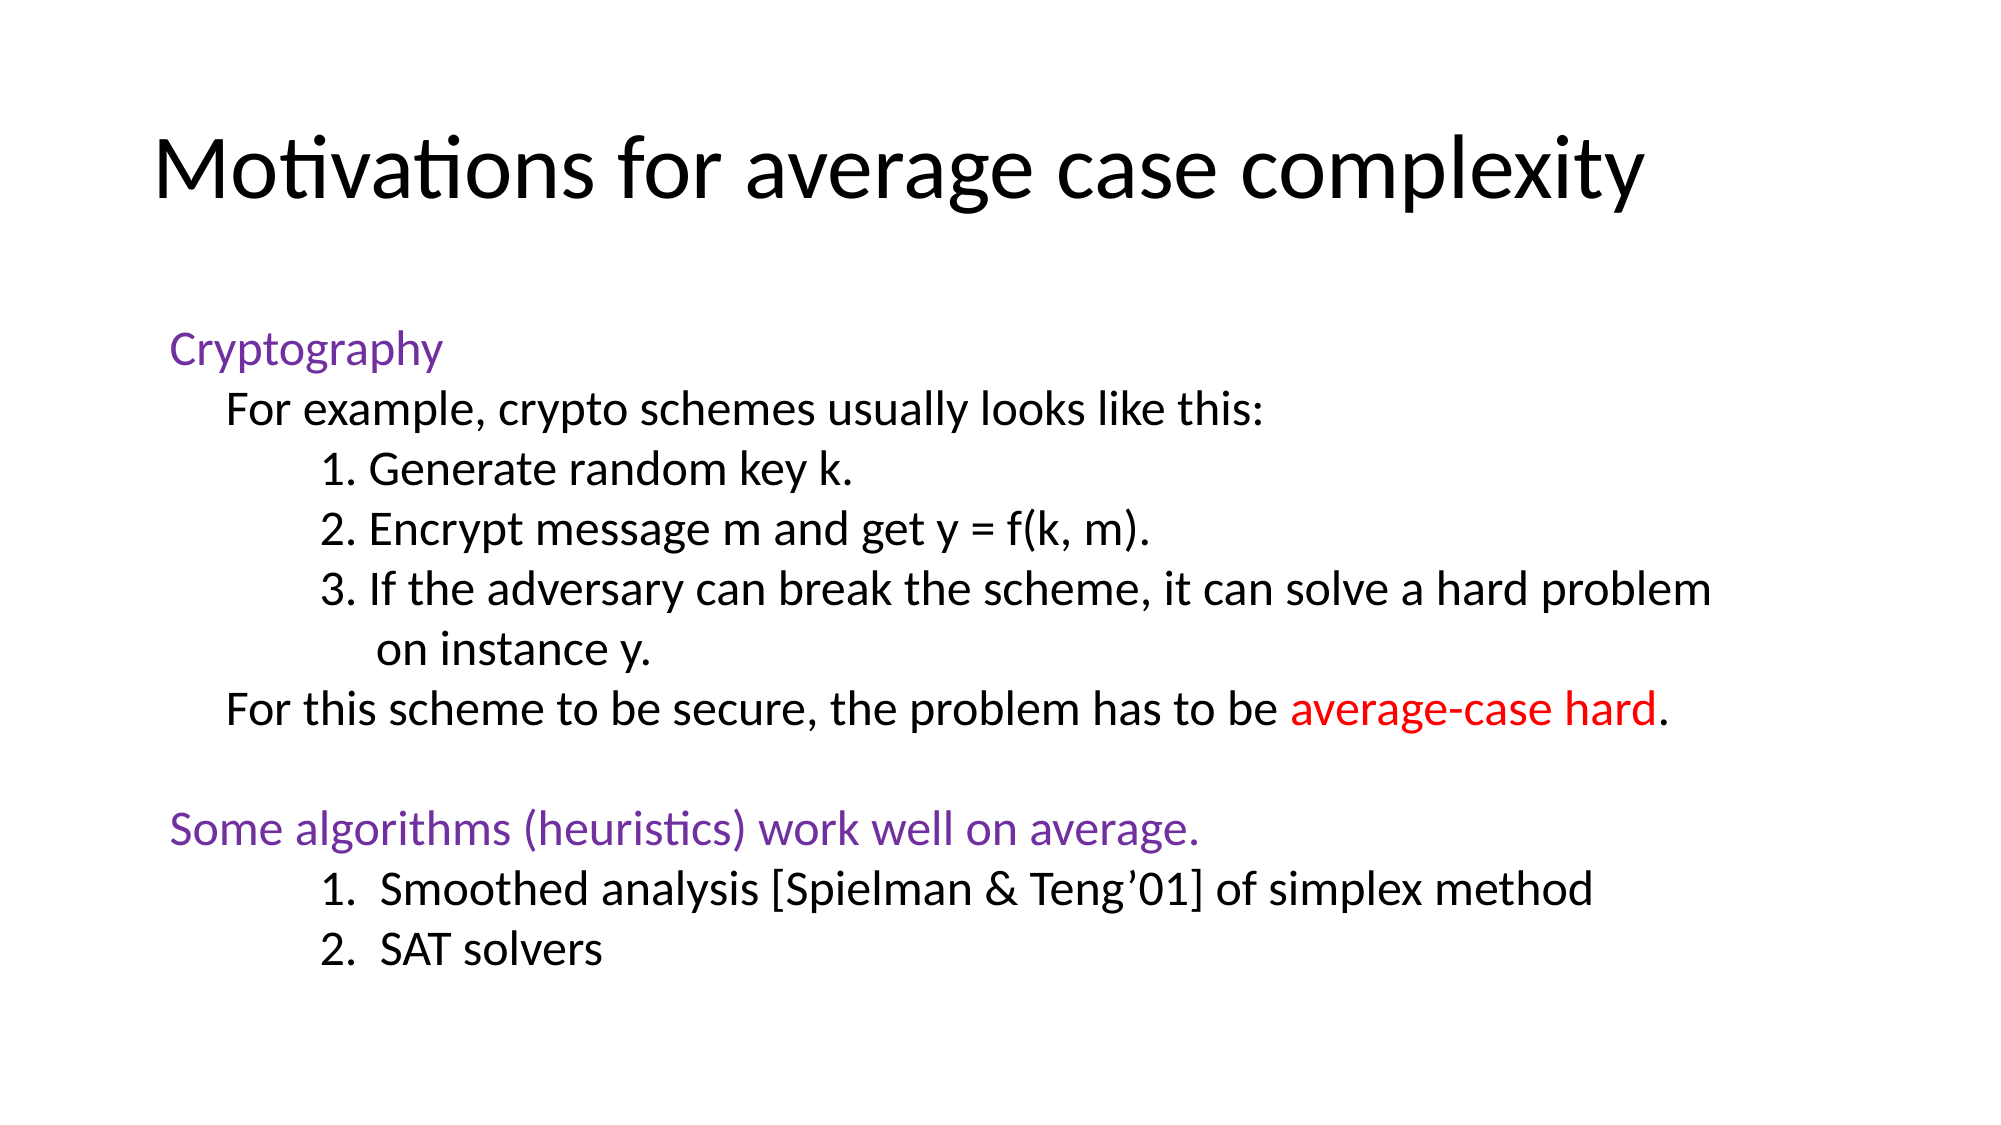

# Motivations for average case complexity
Cryptography
     For example, crypto schemes usually looks like this:
	1. Generate random key k.
	2. Encrypt message m and get y = f(k, m).
	3. If the adversary can break the scheme, it can solve a hard problem 	     on instance y.
     For this scheme to be secure, the problem has to be average-case hard.

Some algorithms (heuristics) work well on average.
	1.  Smoothed analysis [Spielman & Teng’01] of simplex method
	2.  SAT solvers